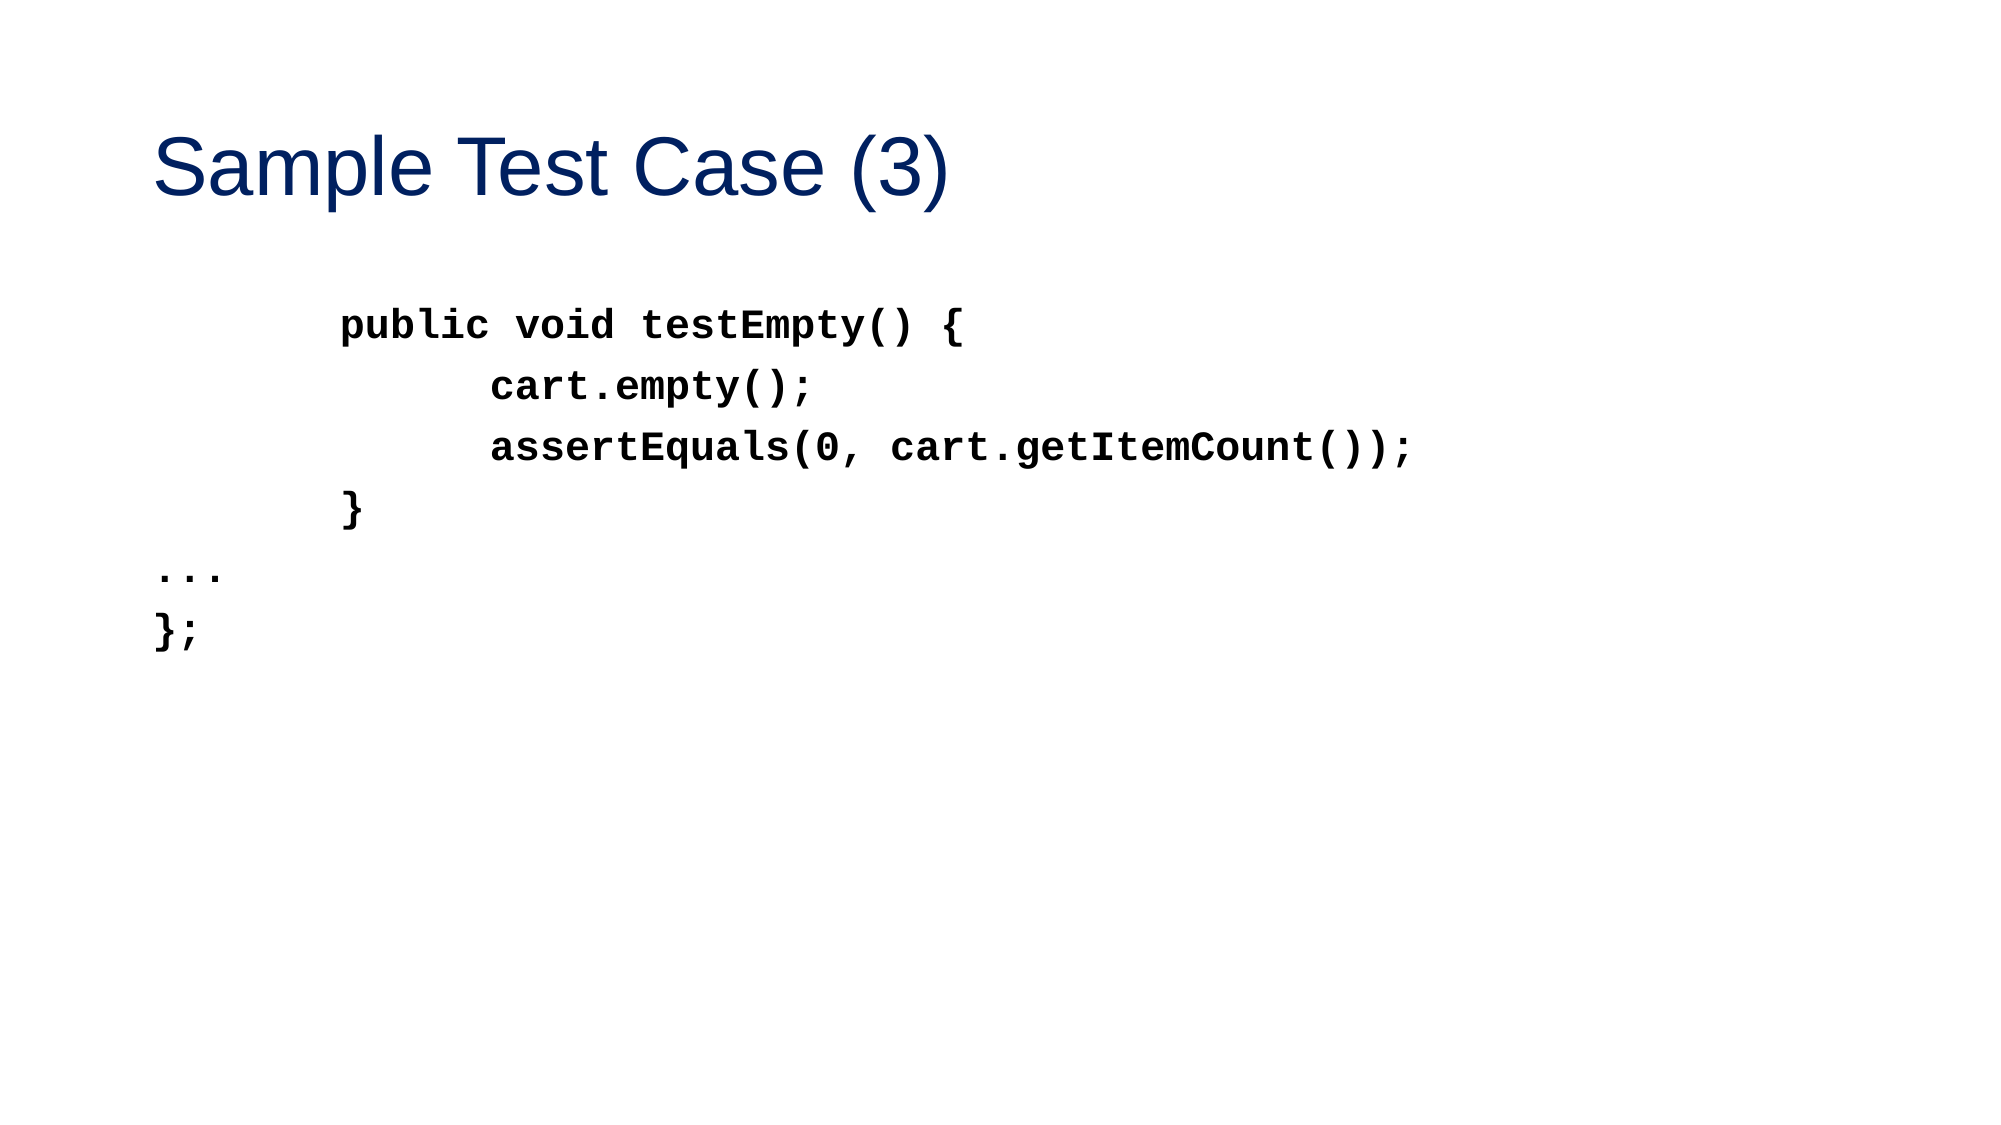

# Sample Test Case (3)
		public void testEmpty() {
			cart.empty();
			assertEquals(0, cart.getItemCount());
		}
...
};